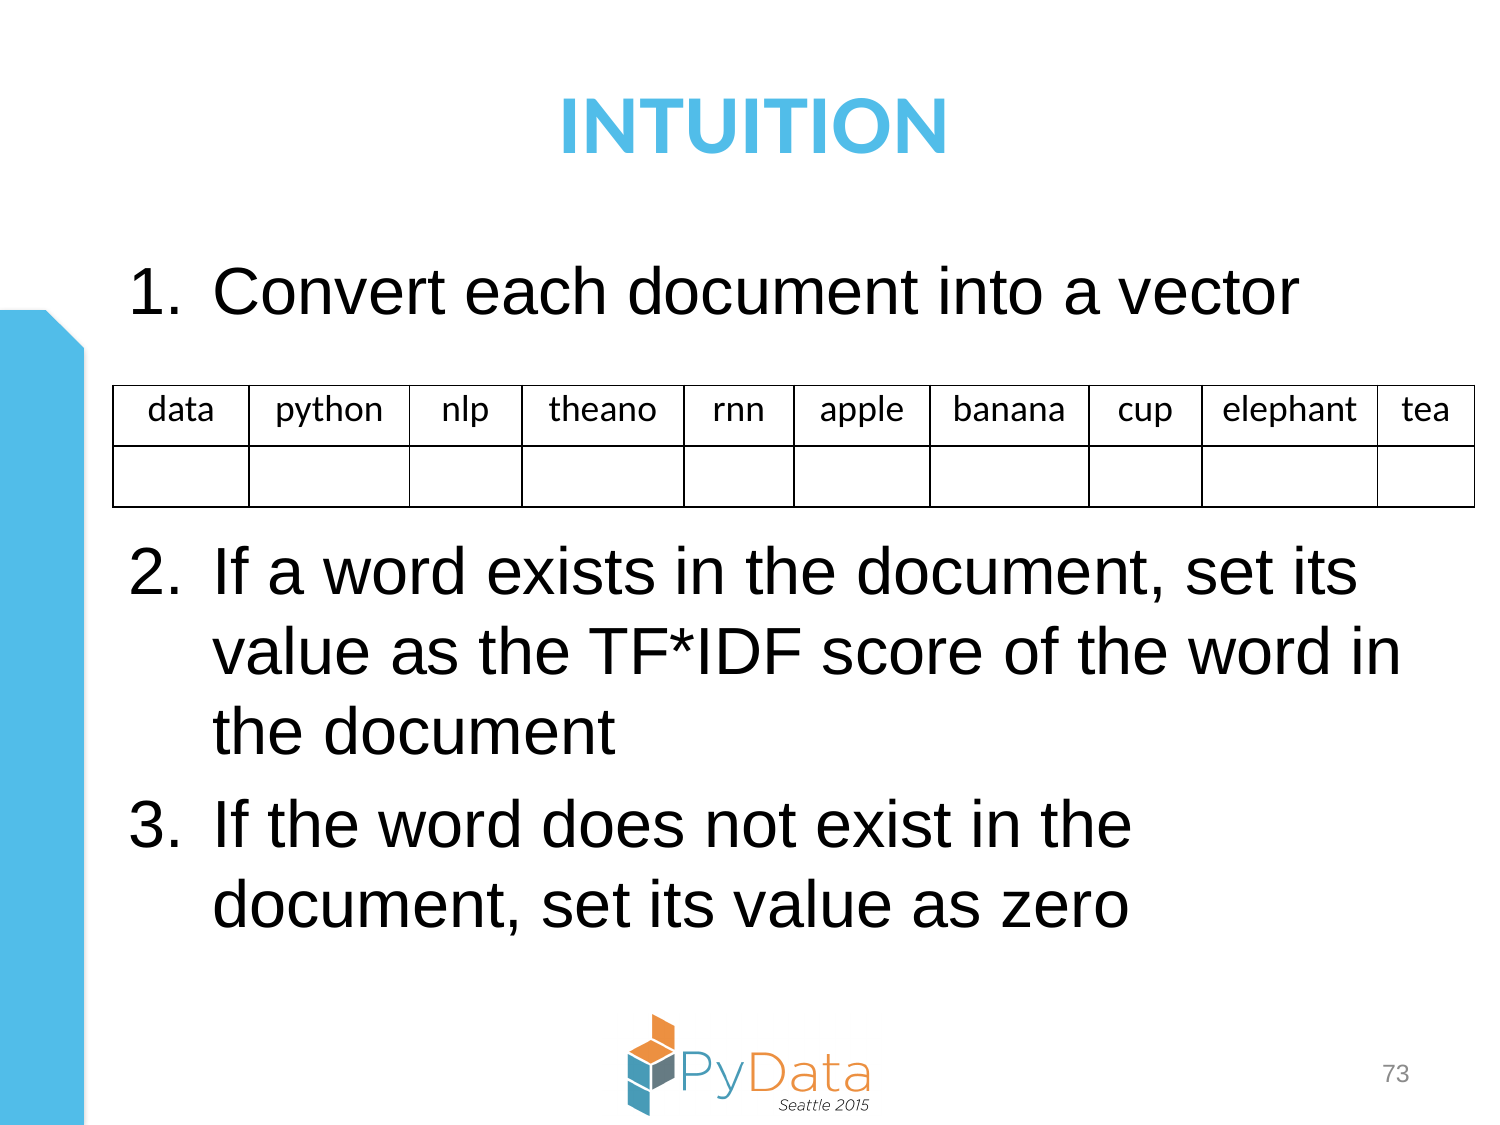

# Intuition
Convert each document into a vector

If a word exists in the document, set its value as the TF*IDF score of the word in the document
If the word does not exist in the document, set its value as zero

| data | python | nlp | theano | rnn | apple | banana | cup | elephant | tea |
| --- | --- | --- | --- | --- | --- | --- | --- | --- | --- |
|  |  |  |  |  |  |  |  |  |  |
73